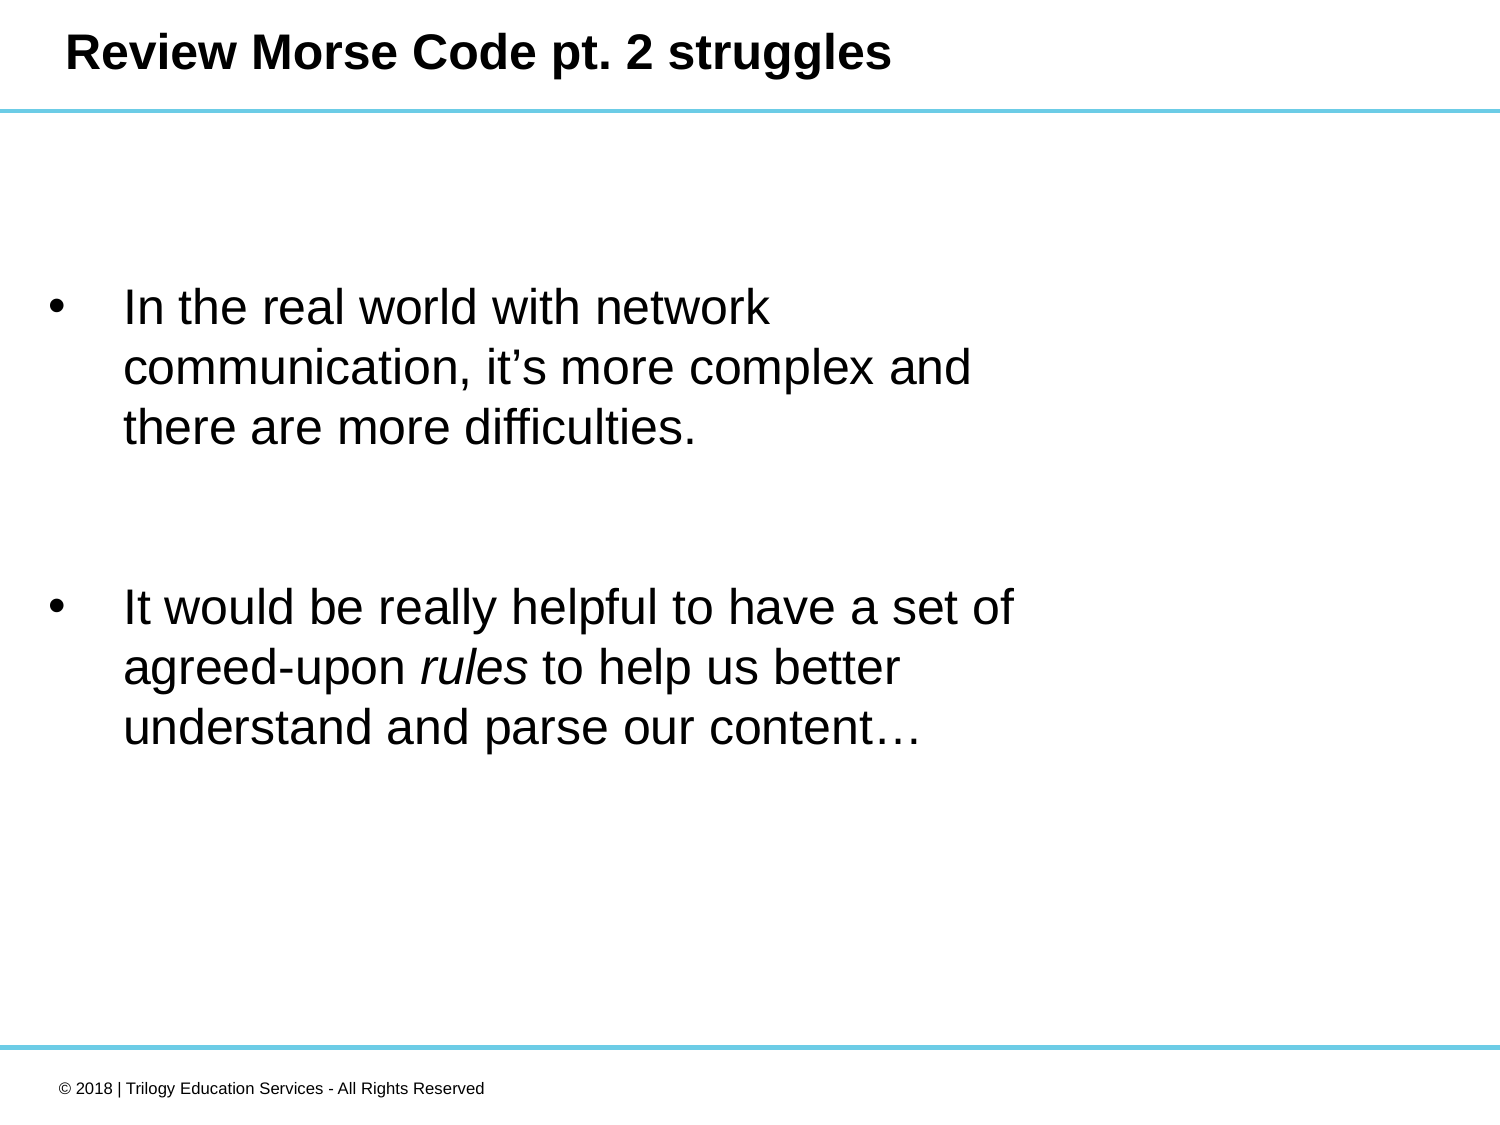

# Review Morse Code pt. 2 struggles

In the real world with network communication, it’s more complex and there are more difficulties.

It would be really helpful to have a set of agreed-upon rules to help us better understand and parse our content…